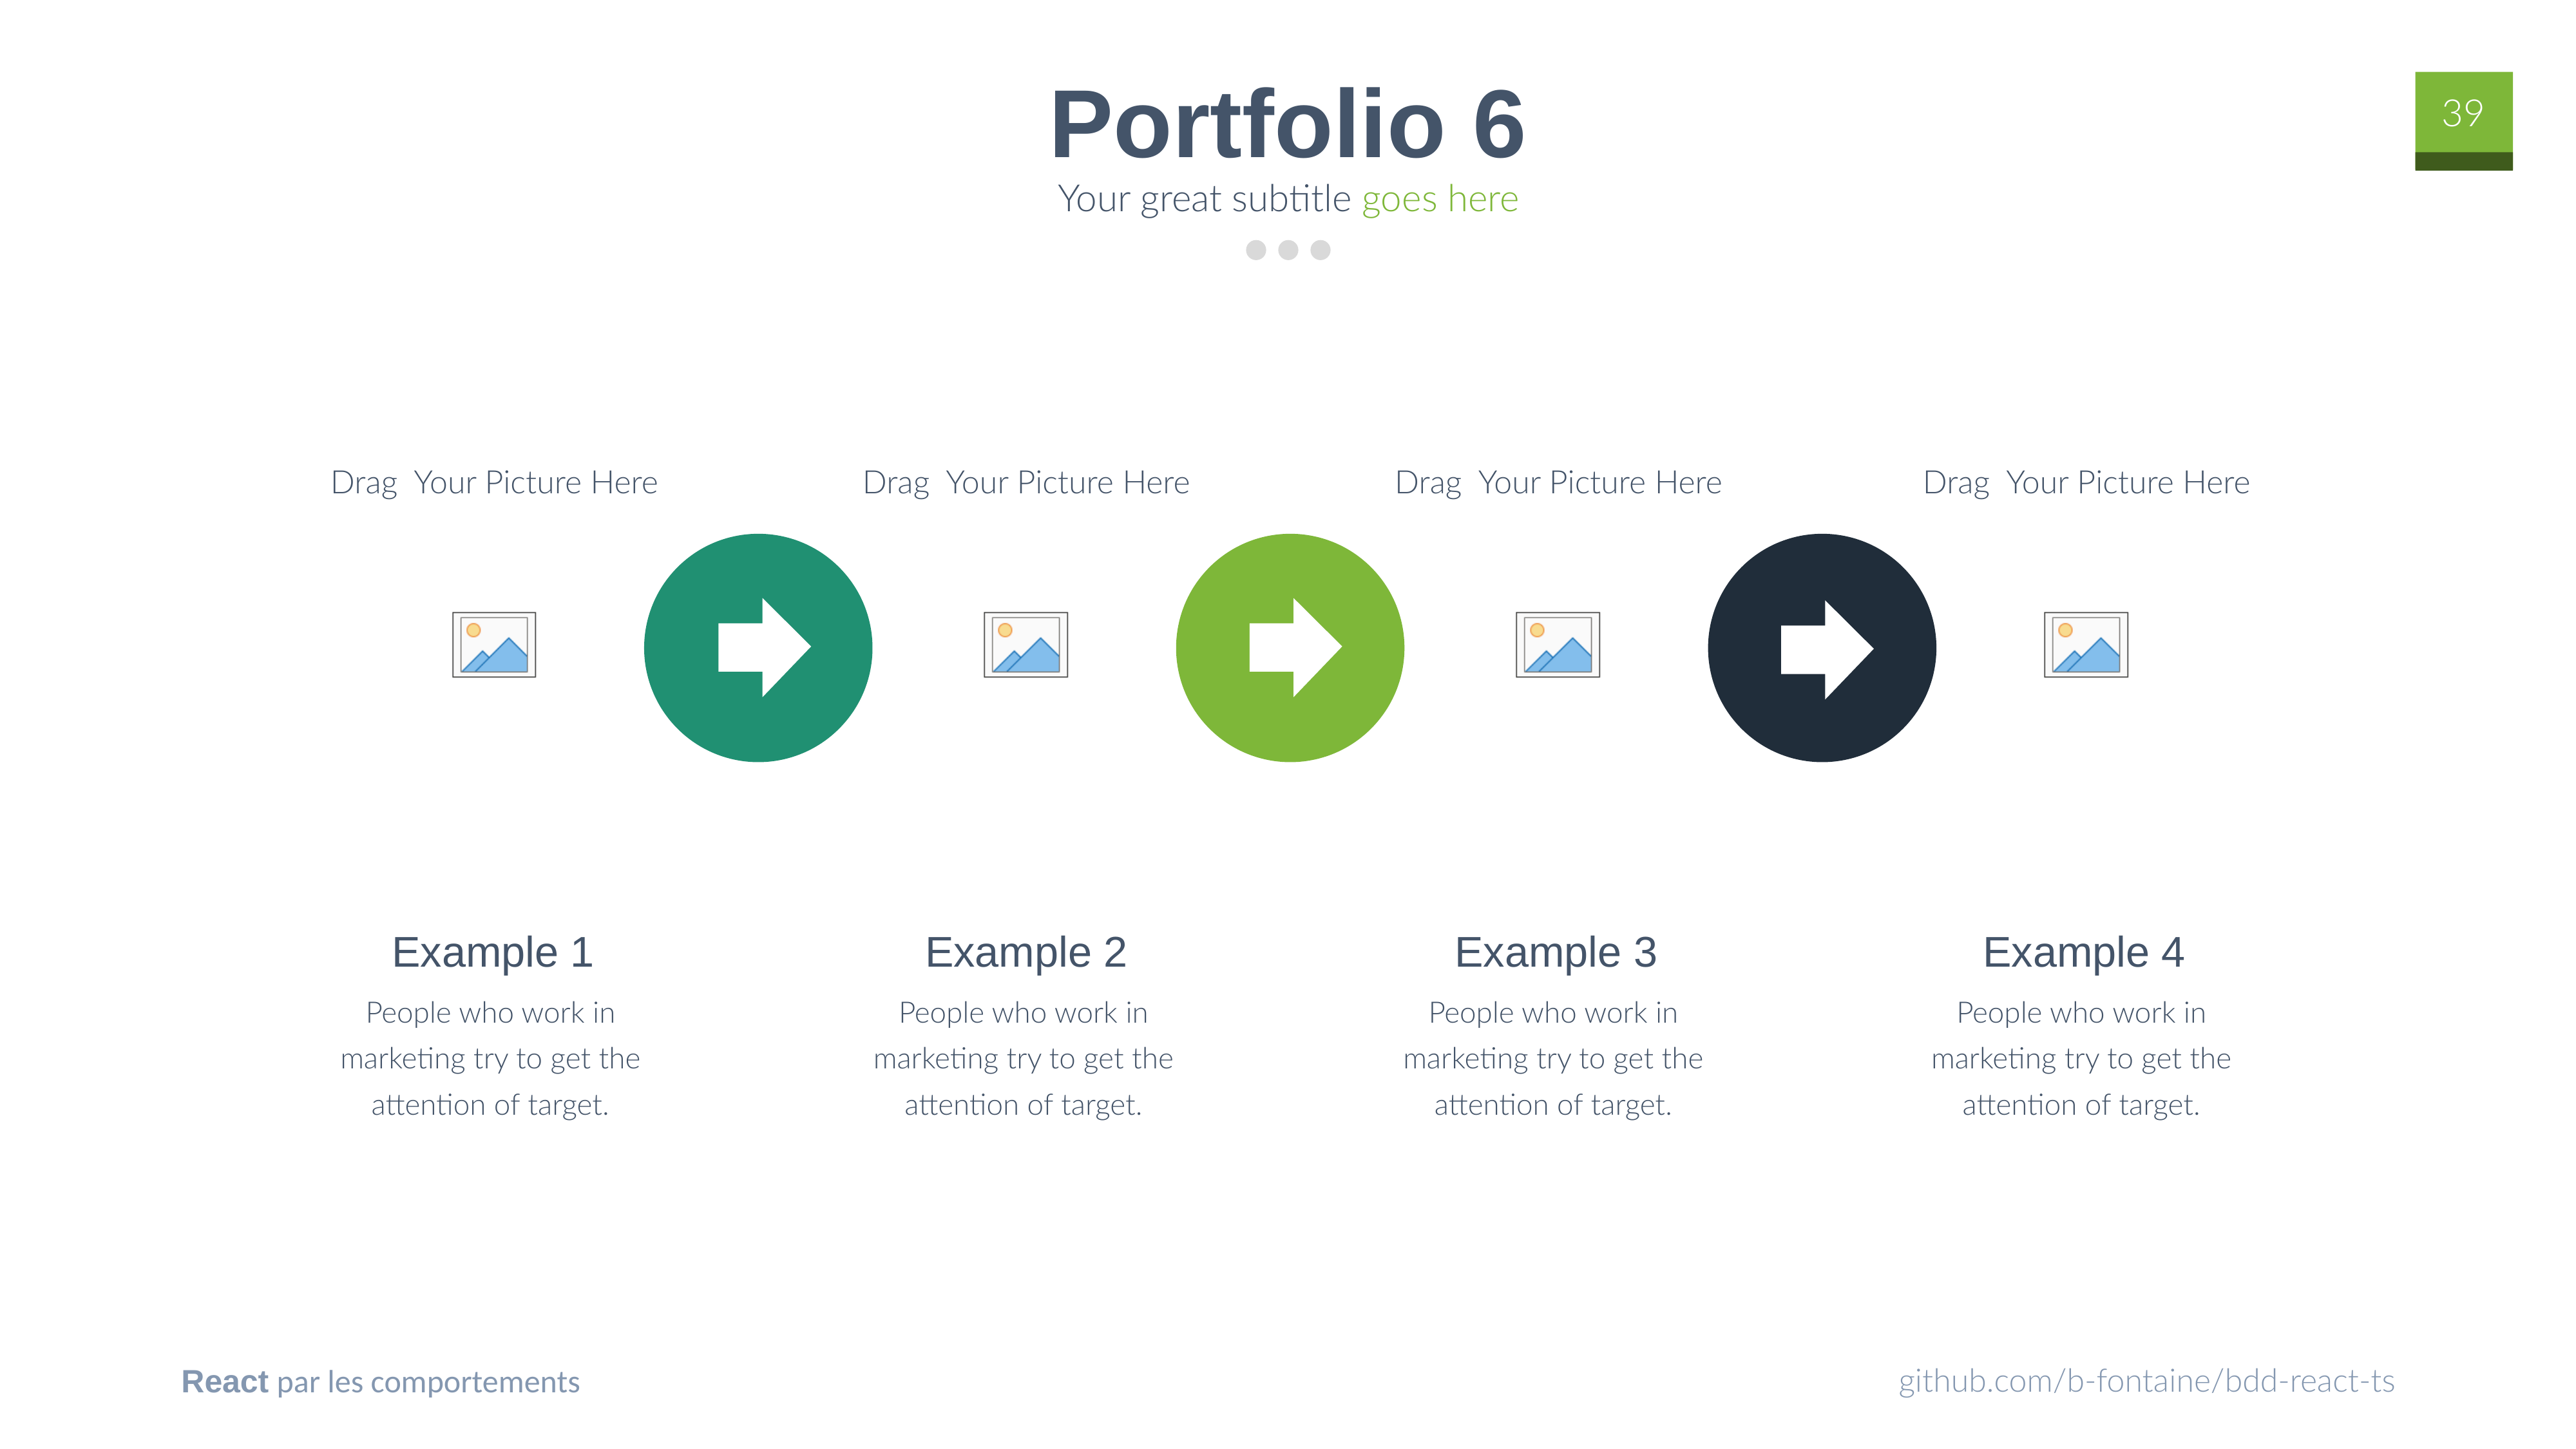

Portfolio 6
Your great subtitle goes here

Example 1
Example 2
Example 3
Example 4
People who work in marketing try to get the attention of target.
People who work in marketing try to get the attention of target.
People who work in marketing try to get the attention of target.
People who work in marketing try to get the attention of target.